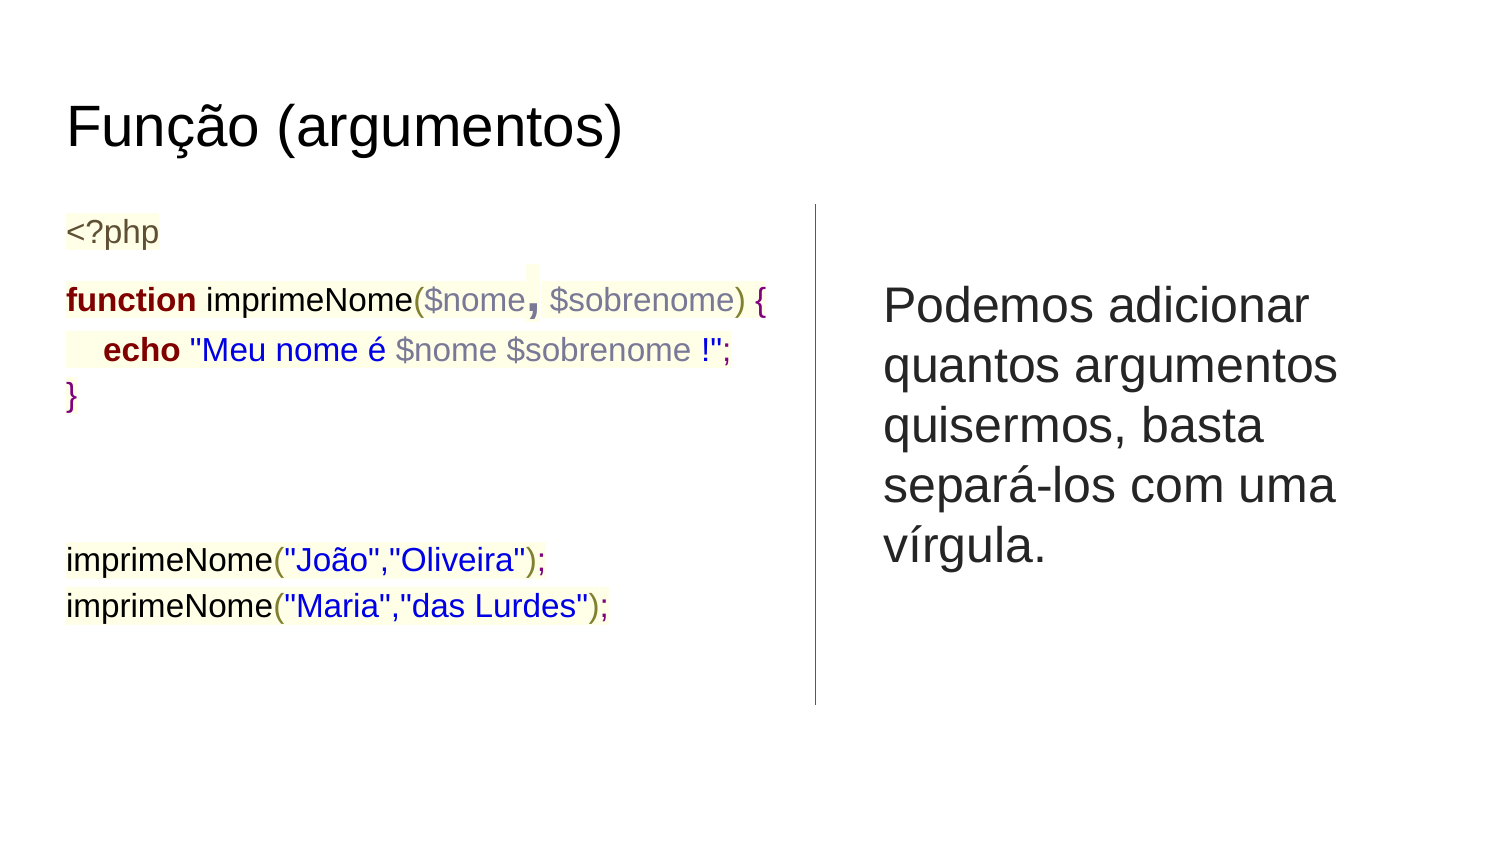

# Função (argumentos)
<?php
function imprimeNome($nome, $sobrenome) {
    echo "Meu nome é $nome $sobrenome !";
}
imprimeNome("João","Oliveira");
imprimeNome("Maria","das Lurdes");
Podemos adicionar quantos argumentos quisermos, basta separá-los com uma vírgula.